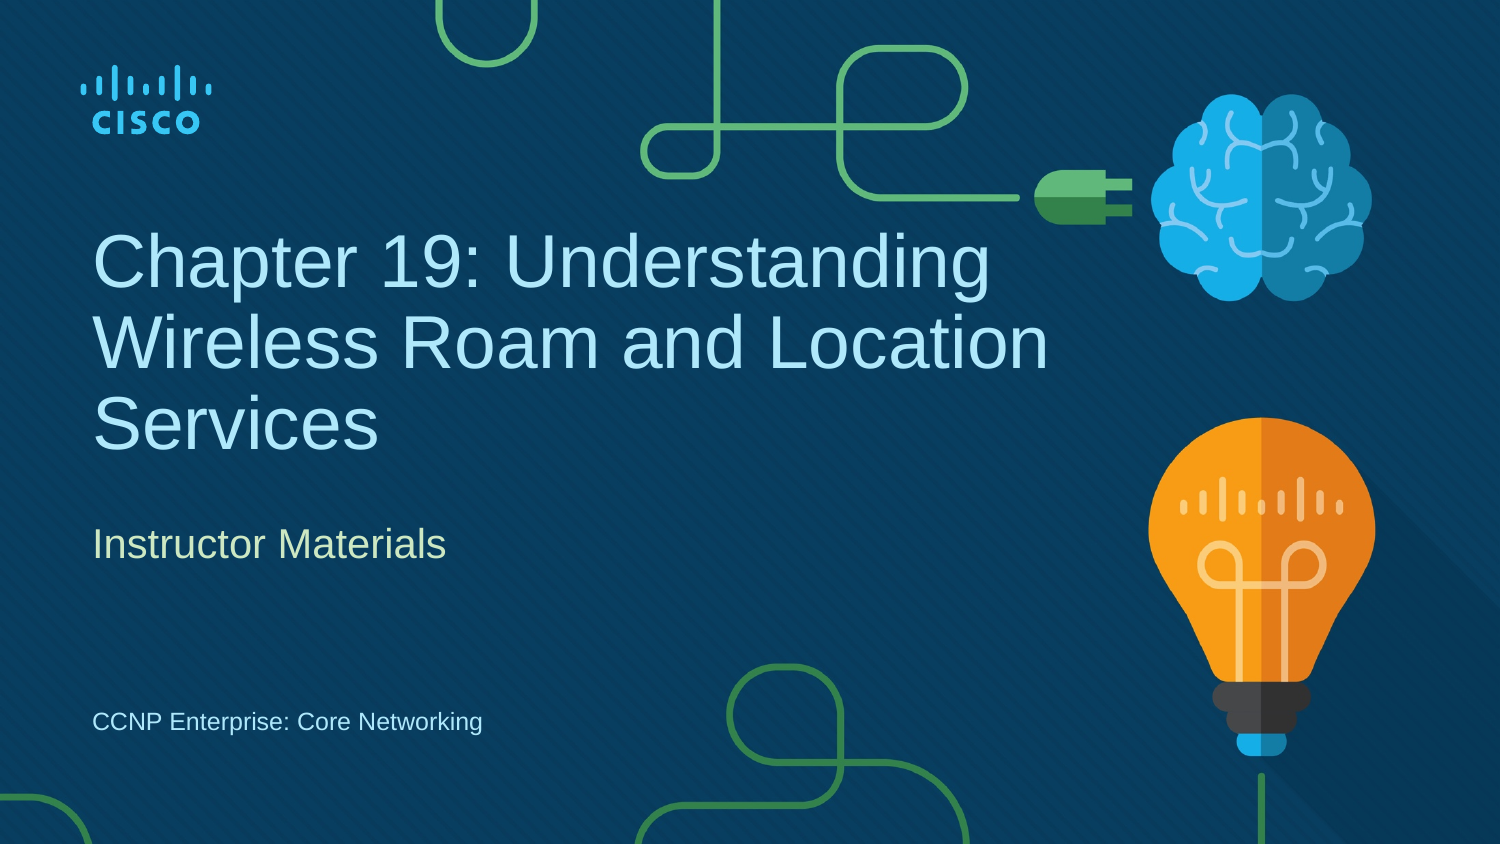

# Chapter 19: Understanding Wireless Roam and Location Services
Instructor Materials
CCNP Enterprise: Core Networking